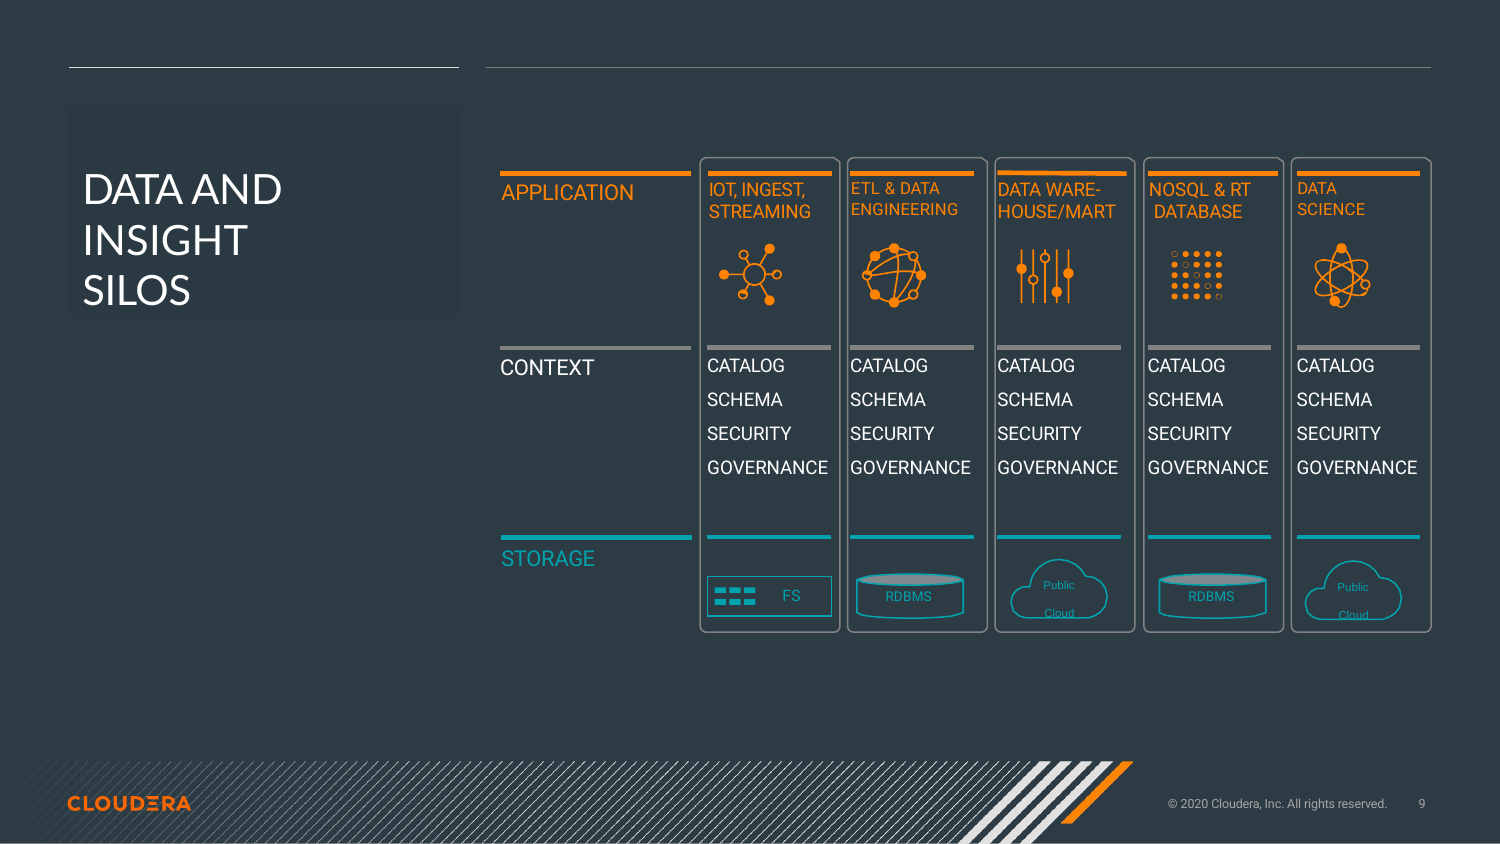

# DATA AND  INSIGHT SILOS

IOT, INGEST,  STREAMING
DATA WARE-  HOUSE/MART
NOSQL & RT  DATABASE
ETL & DATA  ENGINEERING
DATA  SCIENCE
APPLICATION

CATALOG  SCHEMA  SECURITY  GOVERNANCE
CATALOG  SCHEMA  SECURITY  GOVERNANCE
CATALOG  SCHEMA  SECURITY  GOVERNANCE
CATALOG  SCHEMA  SECURITY  GOVERNANCE
CATALOG  SCHEMA  SECURITY  GOVERNANCE

CONTEXT

STORAGE

Public  Cloud
Public  Cloud
FS
RDBMS
RDBMS

© 2020 Cloudera, Inc. All rights reserved.
9